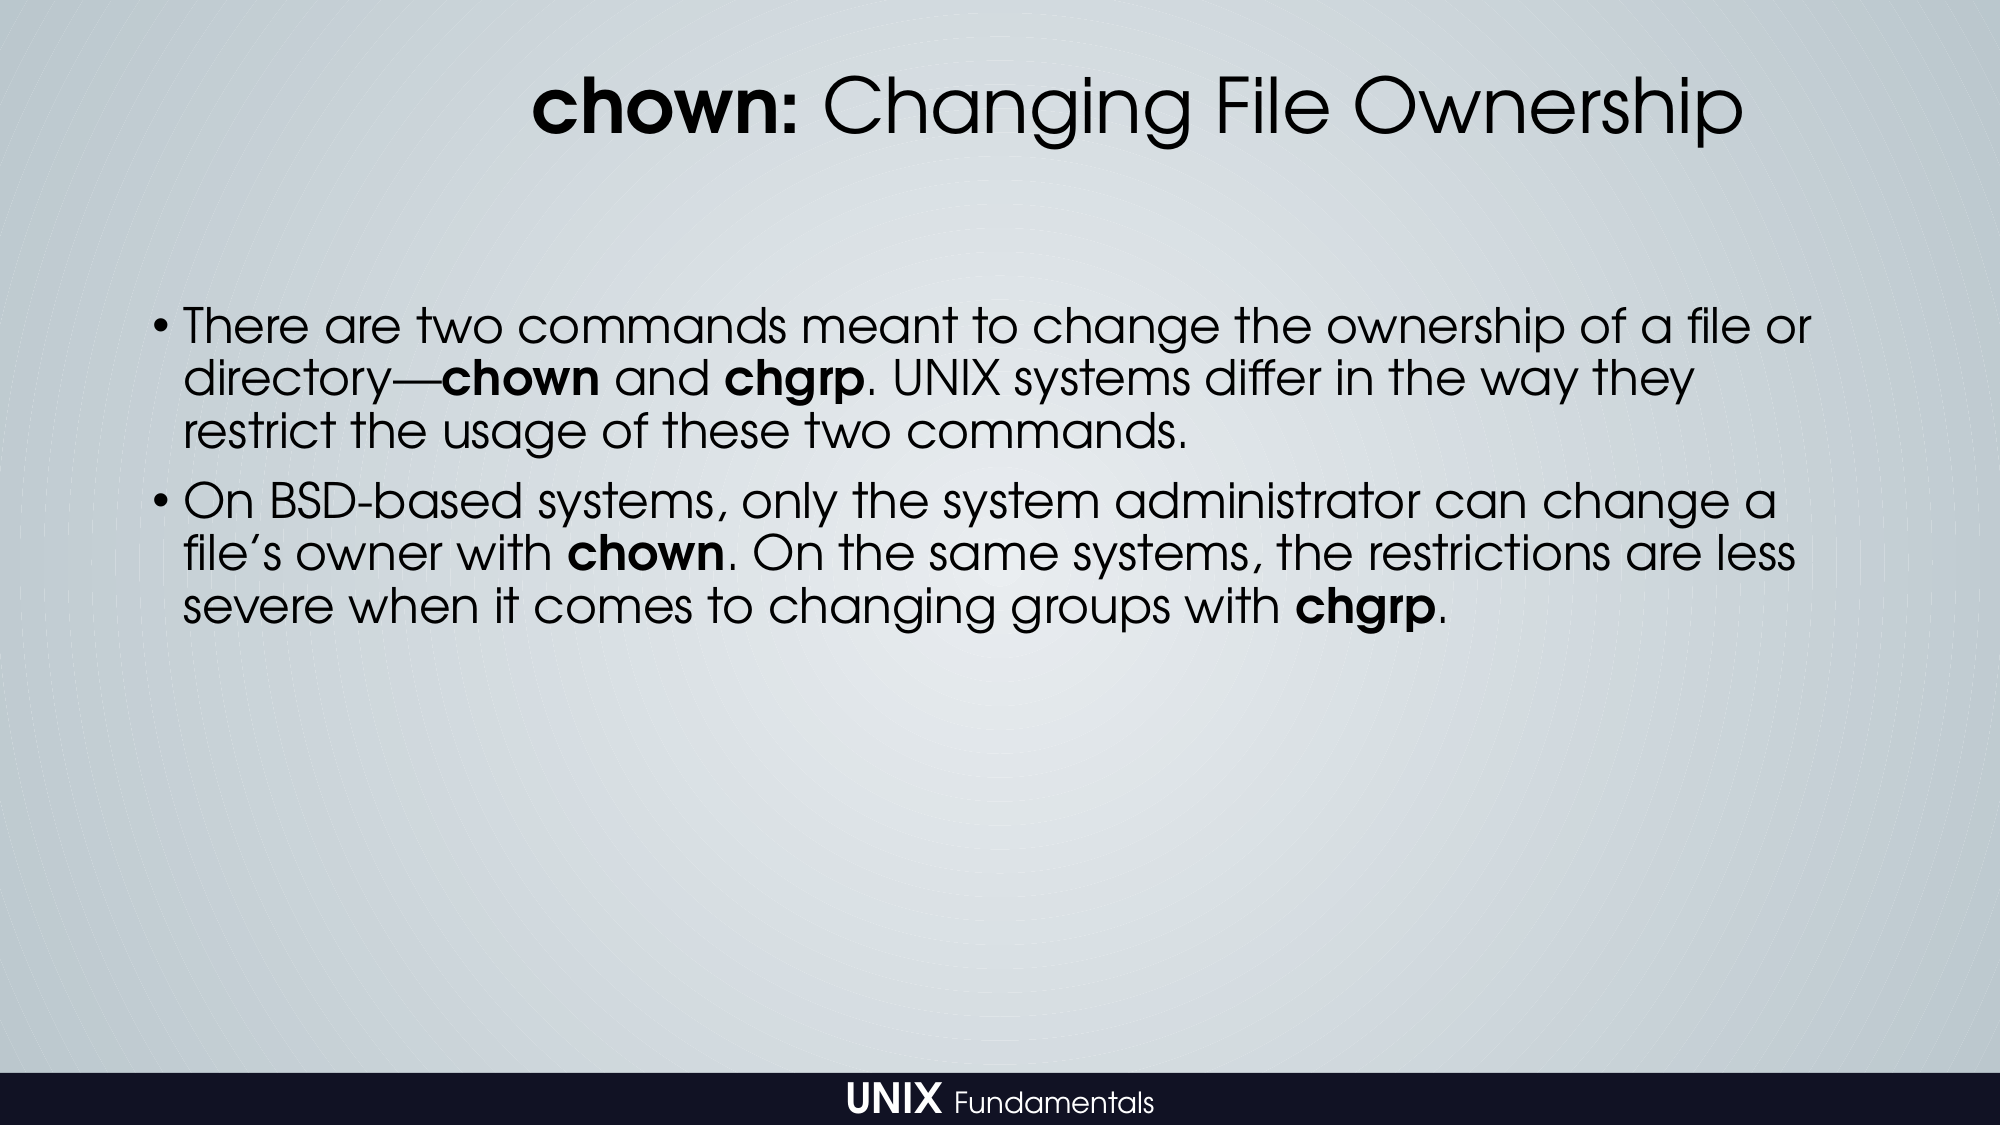

# chown: Changing File Ownership
There are two commands meant to change the ownership of a file or directory—chown and chgrp. UNIX systems differ in the way they restrict the usage of these two commands.
On BSD-based systems, only the system administrator can change a file’s owner with chown. On the same systems, the restrictions are less severe when it comes to changing groups with chgrp.